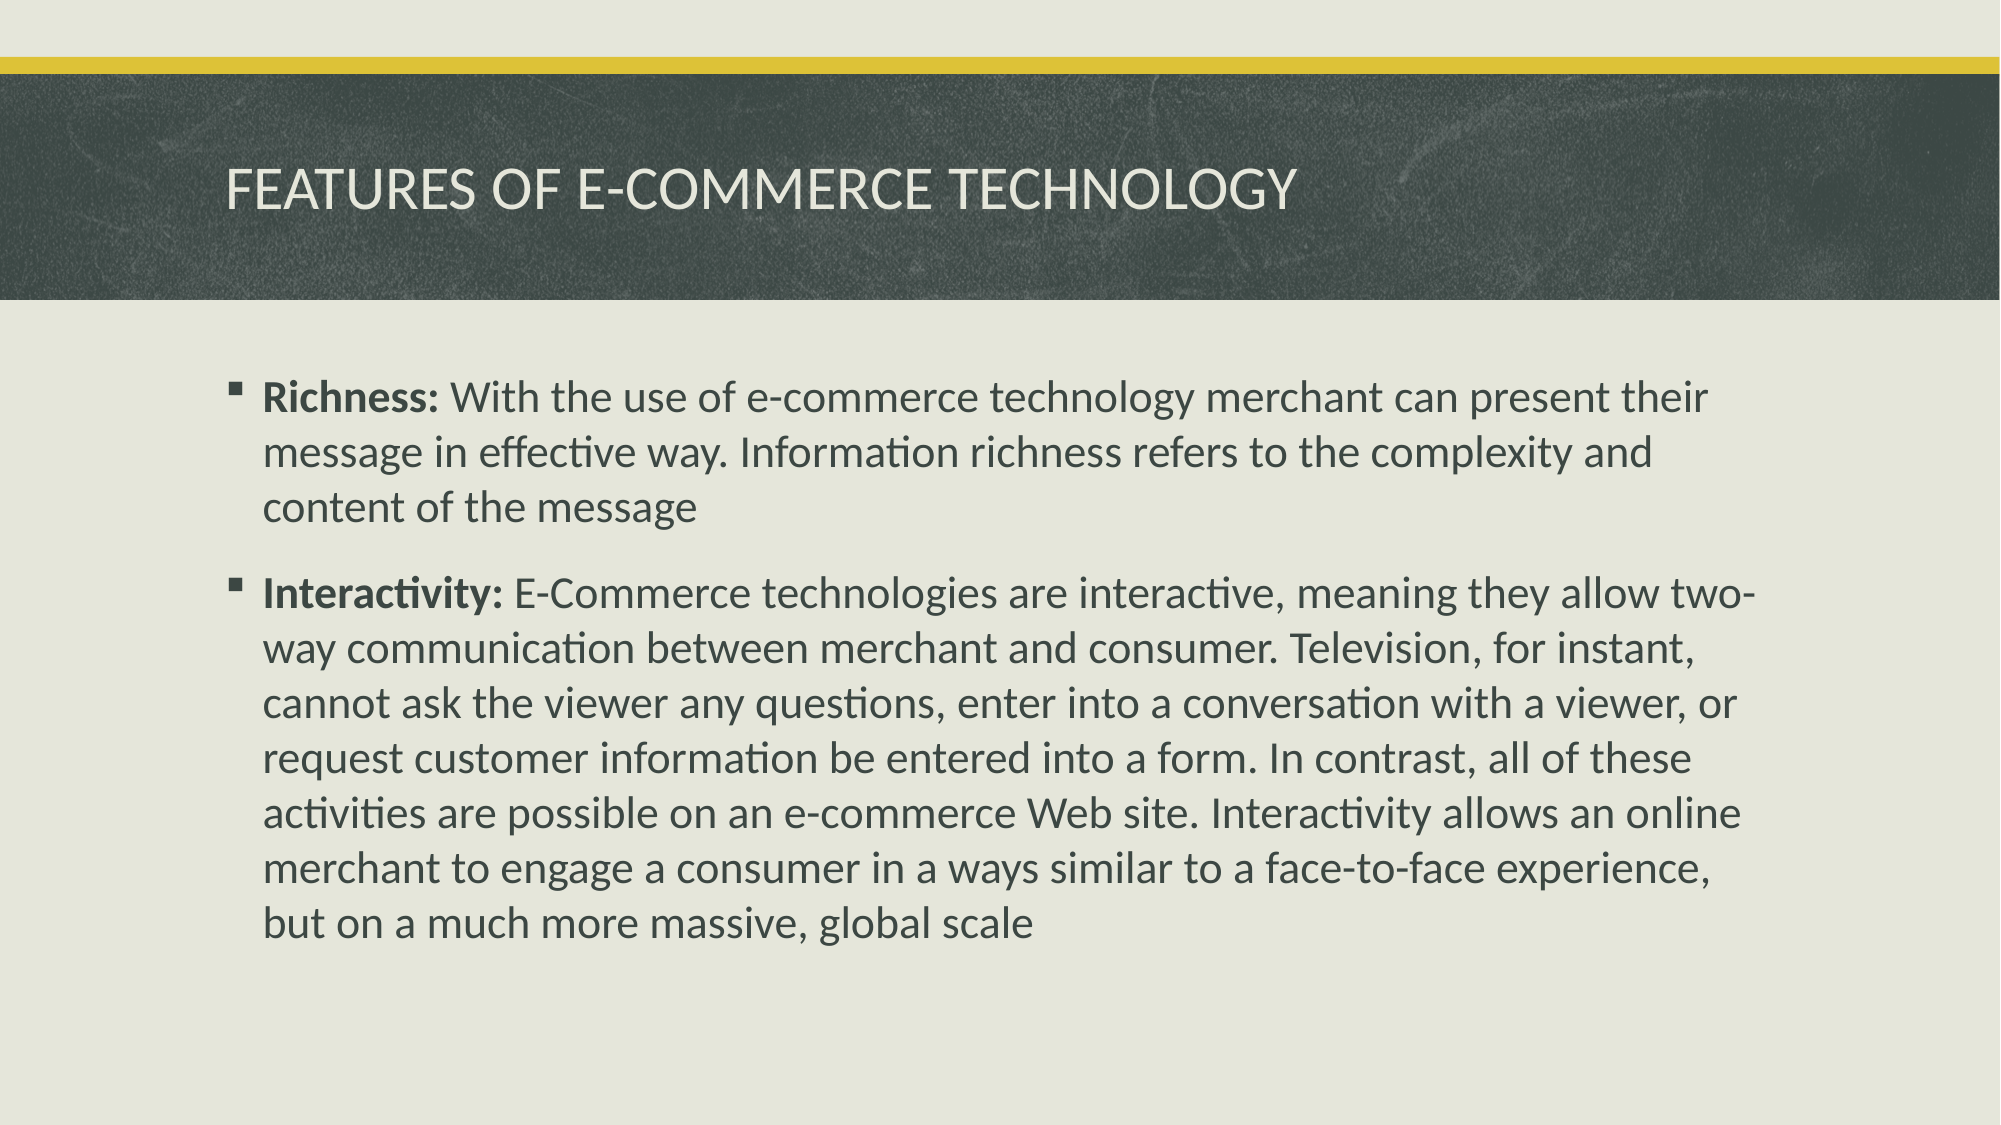

# FEATURES OF E-COMMERCE TECHNOLOGY
Richness: With the use of e-commerce technology merchant can present their message in effective way. Information richness refers to the complexity and content of the message
Interactivity: E-Commerce technologies are interactive, meaning they allow two-way communication between merchant and consumer. Television, for instant, cannot ask the viewer any questions, enter into a conversation with a viewer, or request customer information be entered into a form. In contrast, all of these activities are possible on an e-commerce Web site. Interactivity allows an online merchant to engage a consumer in a ways similar to a face-to-face experience, but on a much more massive, global scale